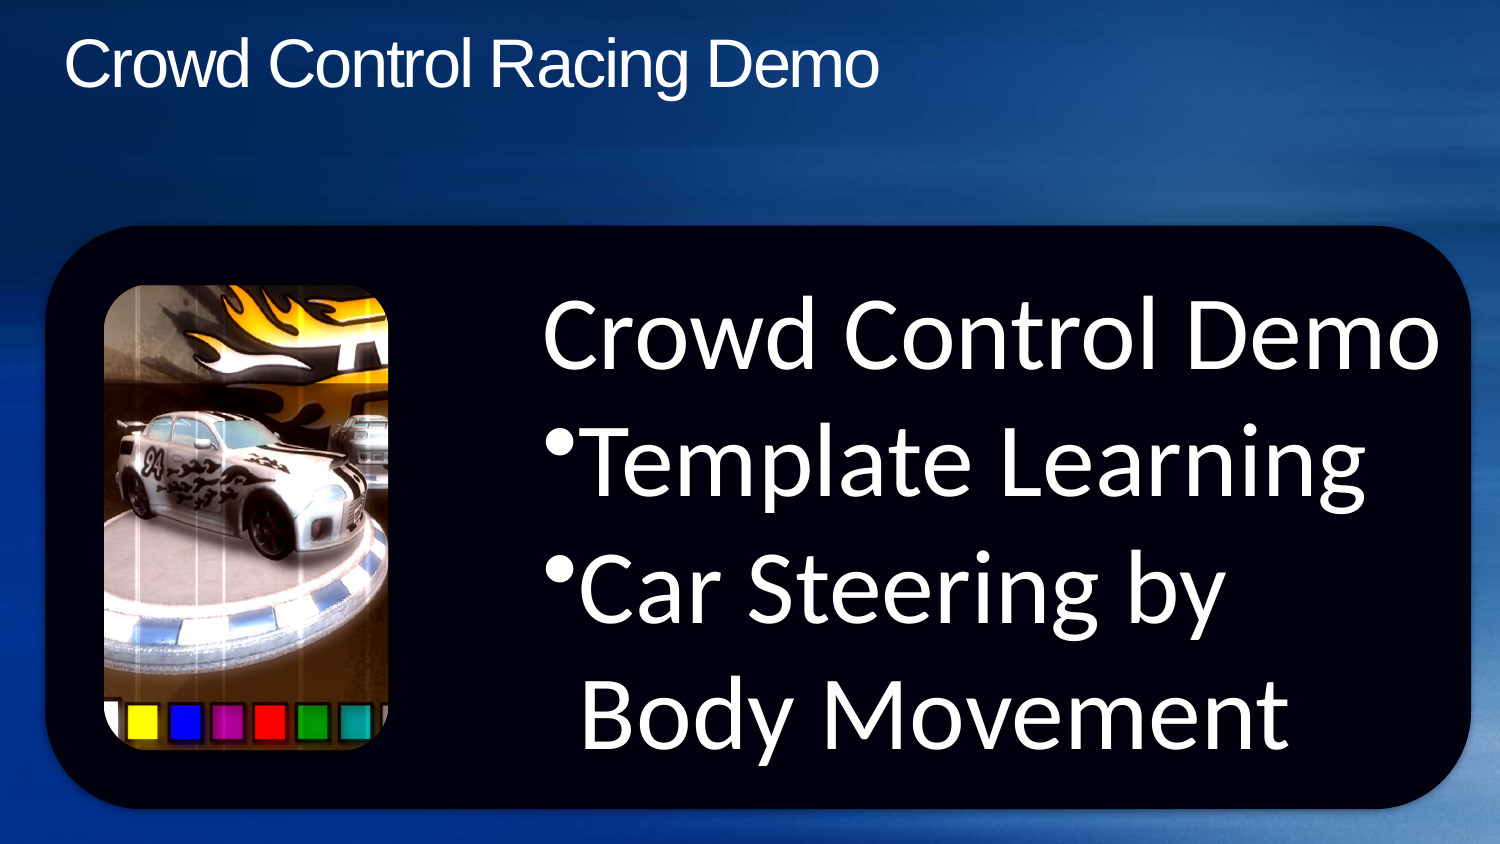

# Crowd Control Racing Demo
Crowd Control Demo
Car Steering by Body Movement
Template Learning